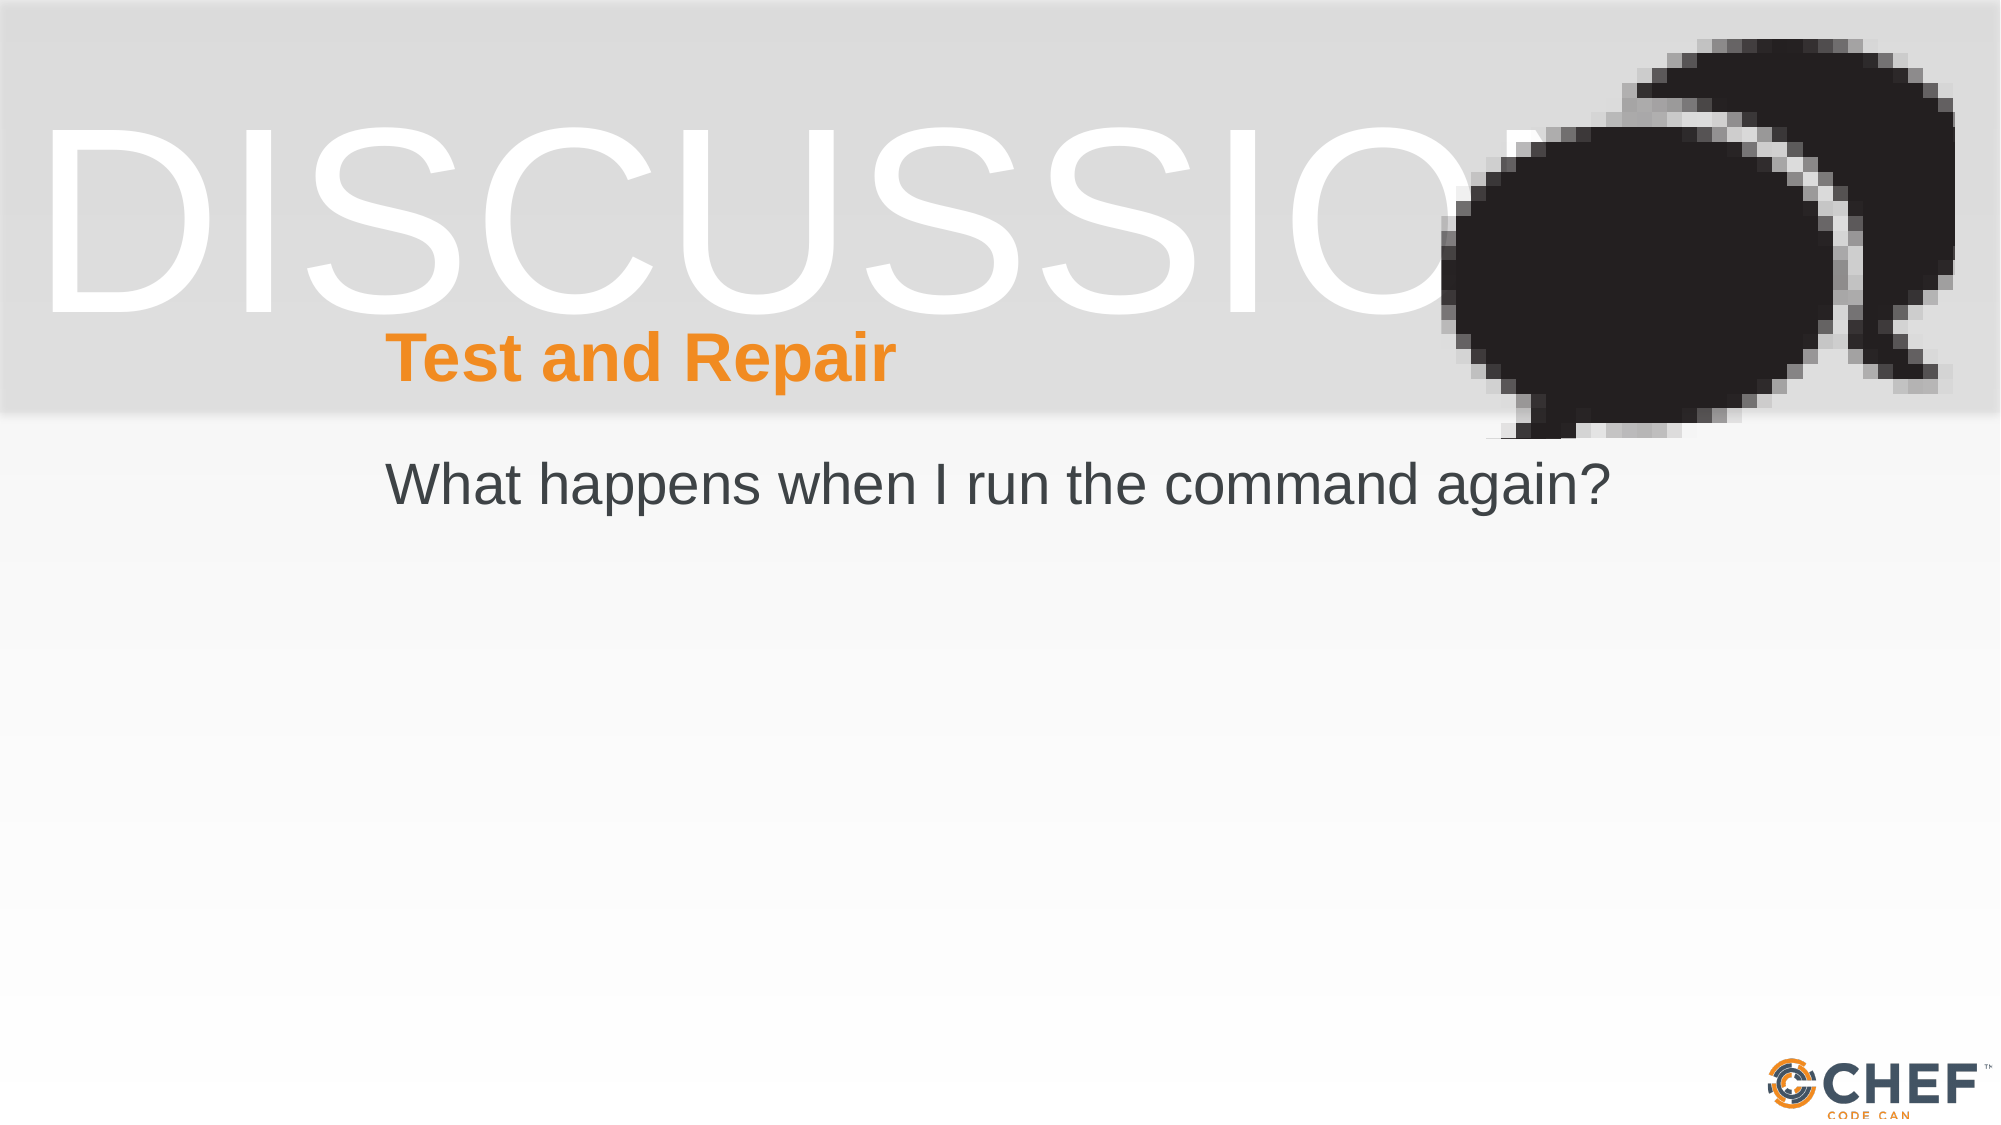

# Test and Repair
What happens when I run the command again?